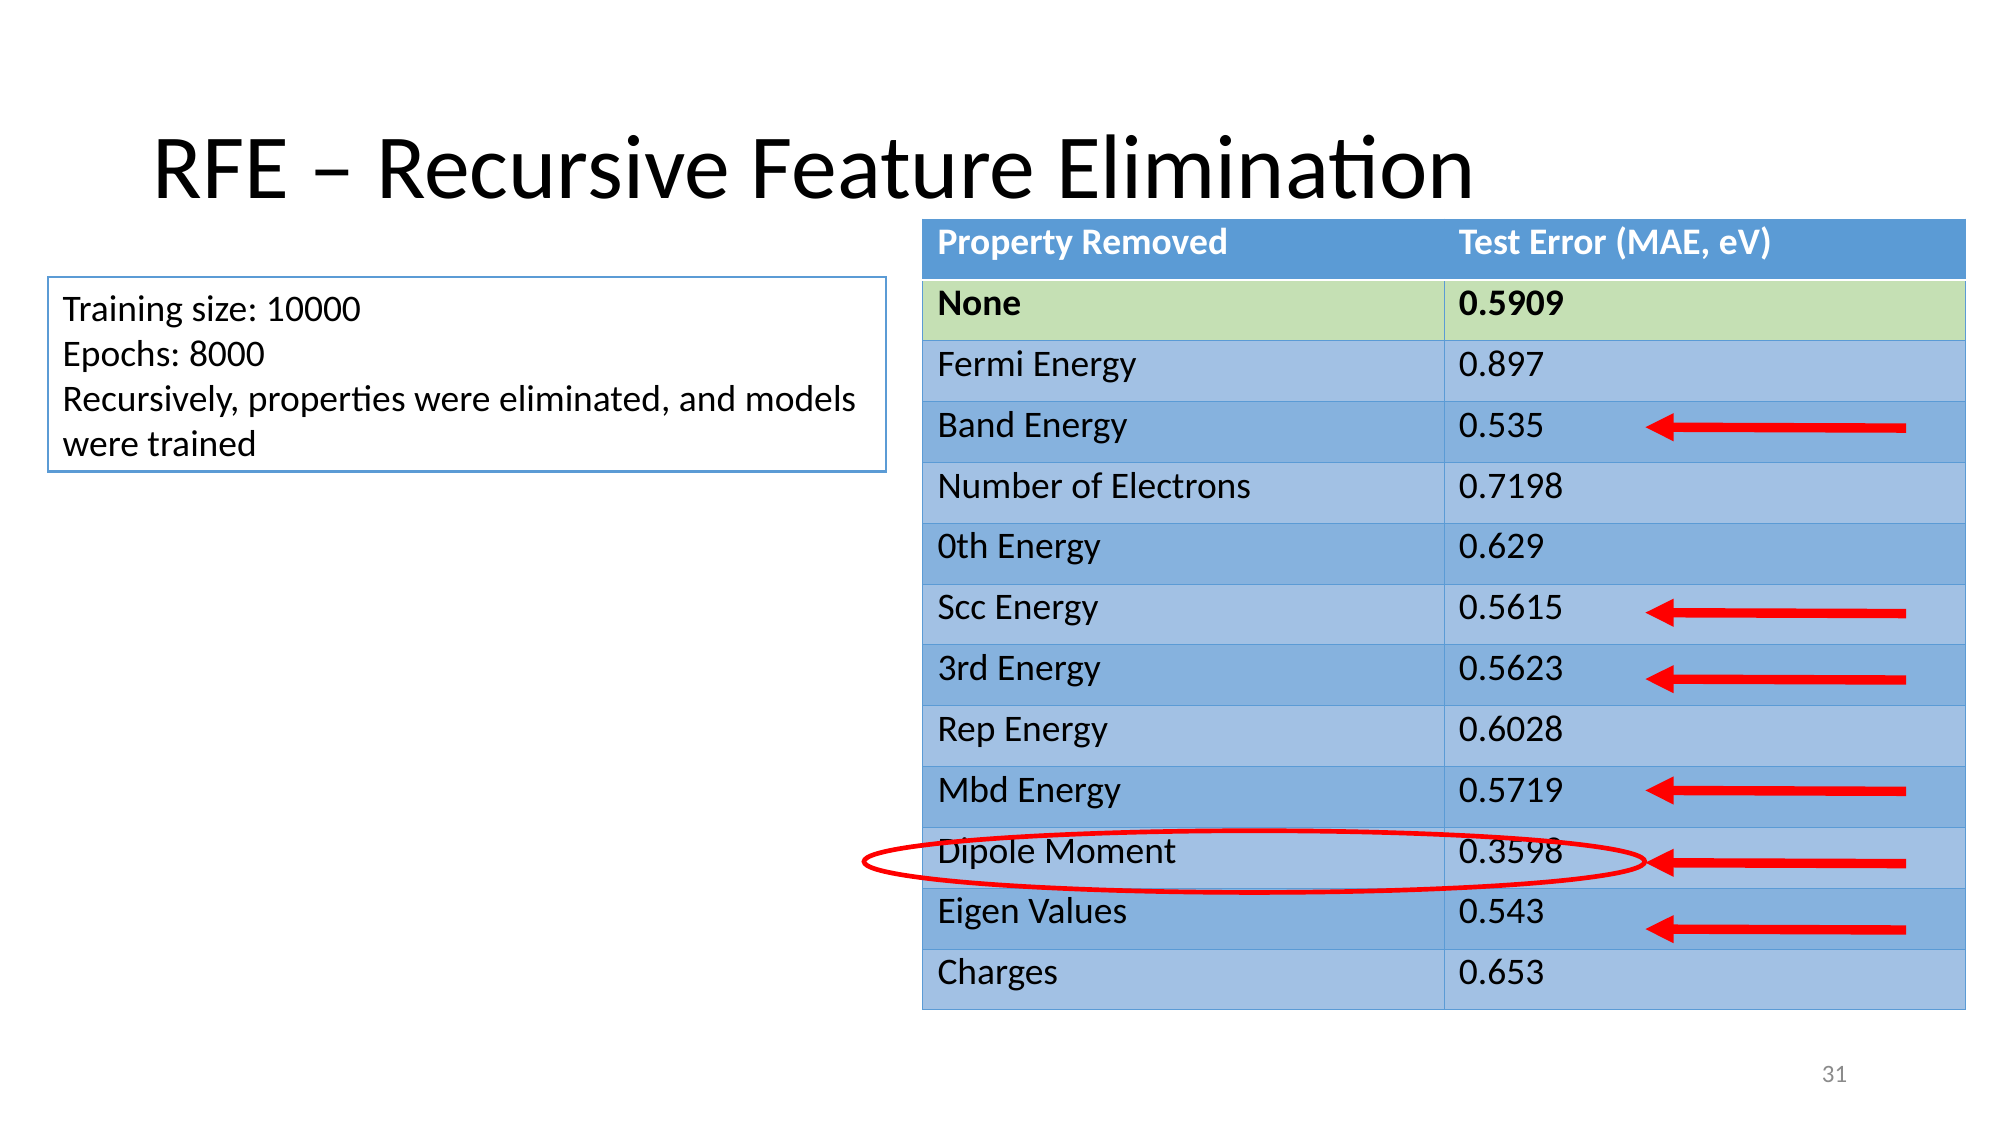

# RFE – Recursive Feature Elimination
| Property Removed | Test Error (MAE, eV) |
| --- | --- |
| None | 0.5909 |
| Fermi Energy | 0.897 |
| Band Energy | 0.535 |
| Number of Electrons | 0.7198 |
| 0th Energy | 0.629 |
| Scc Energy | 0.5615 |
| 3rd Energy | 0.5623 |
| Rep Energy | 0.6028 |
| Mbd Energy | 0.5719 |
| Dipole Moment | 0.3598 |
| Eigen Values | 0.543 |
| Charges | 0.653 |
Training size: 10000
Epochs: 8000
Recursively, properties were eliminated, and models were trained

31